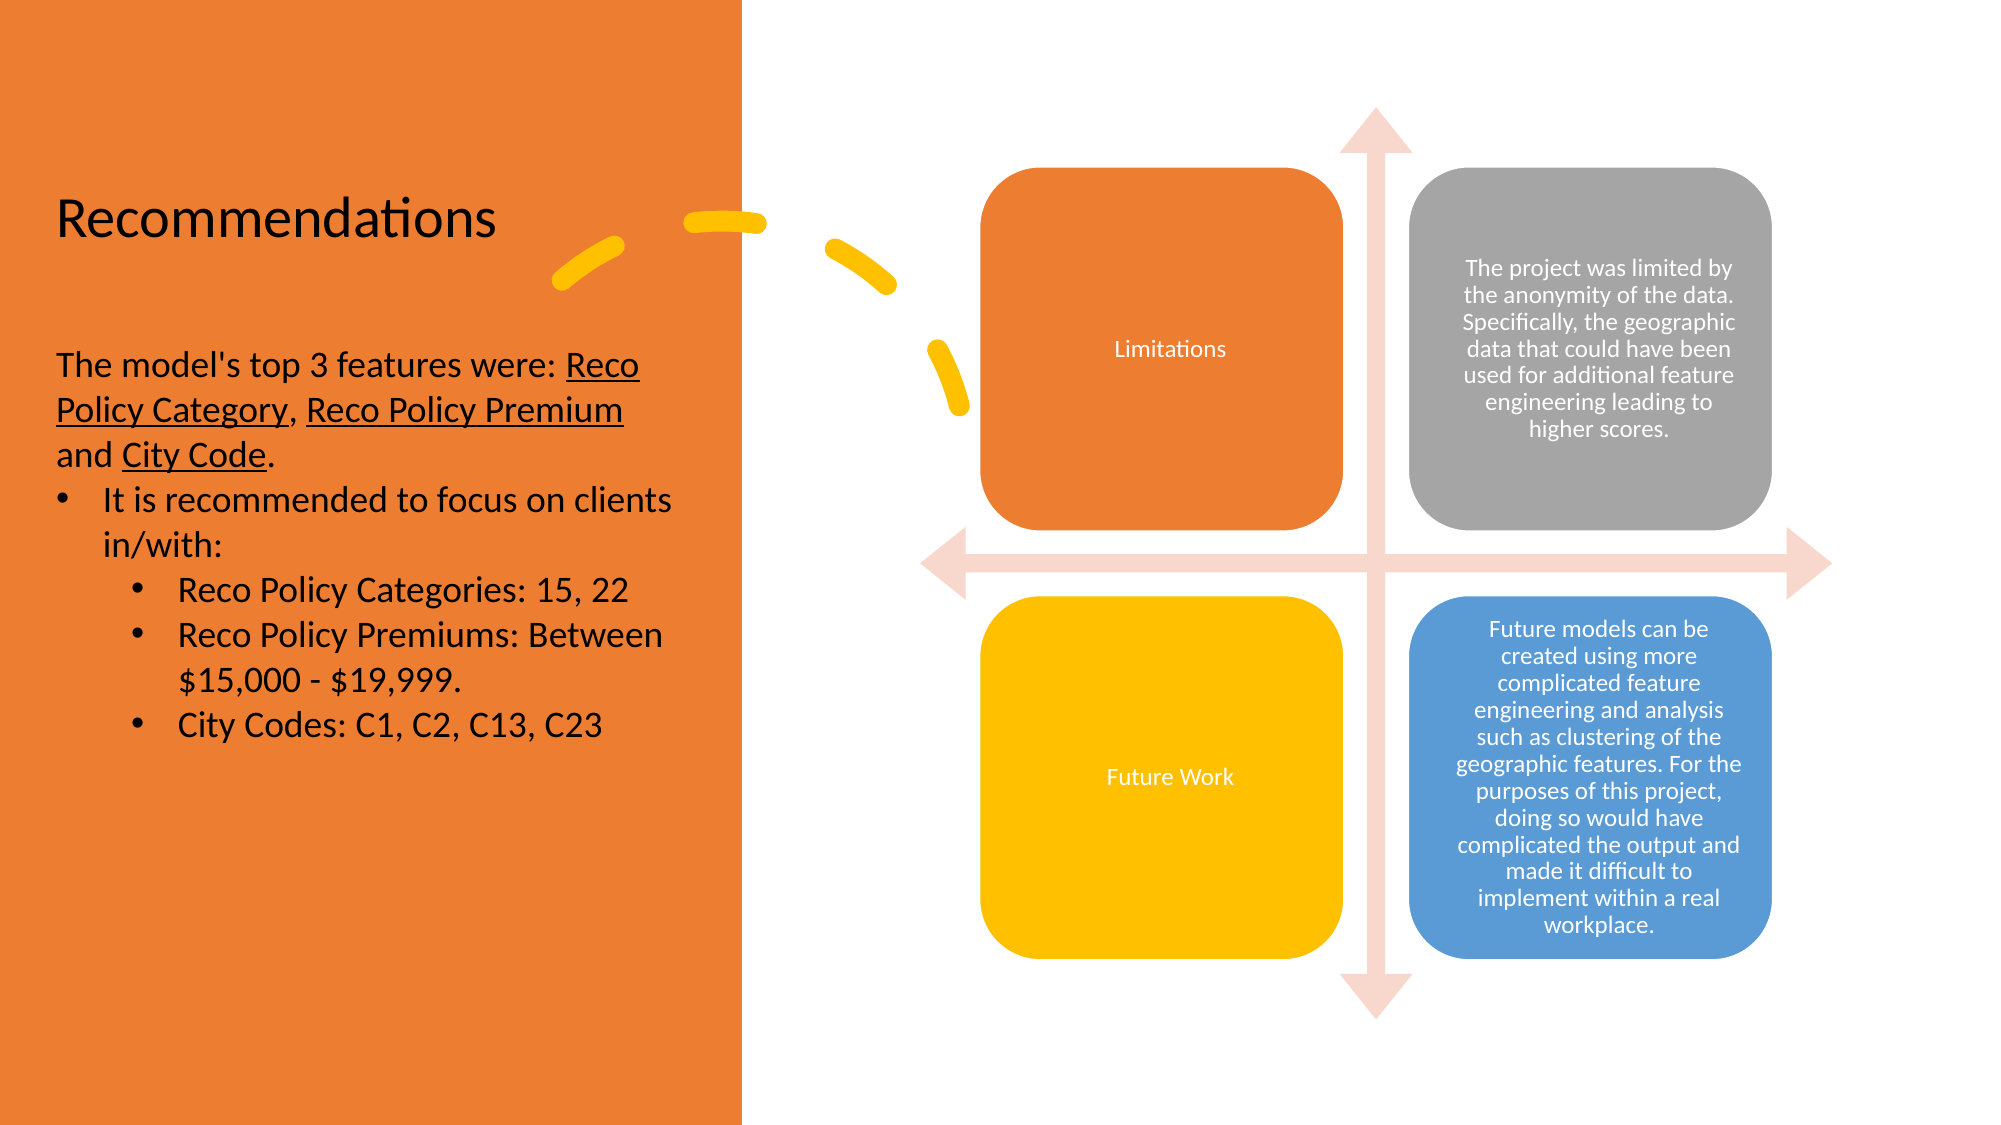

# Recommendations
Limitations
The project was limited by the anonymity of the data. Specifically, the geographic data that could have been used for additional feature engineering leading to higher scores.
Future Work
Future models can be created using more complicated feature engineering and analysis such as clustering of the geographic features. For the purposes of this project, doing so would have complicated the output and made it difficult to implement within a real workplace.

The model's top 3 features were: Reco Policy Category, Reco Policy Premium and City Code.
It is recommended to focus on clients in/with:
Reco Policy Categories: 15, 22
Reco Policy Premiums: Between $15,000 - $19,999.
City Codes: C1, C2, C13, C23